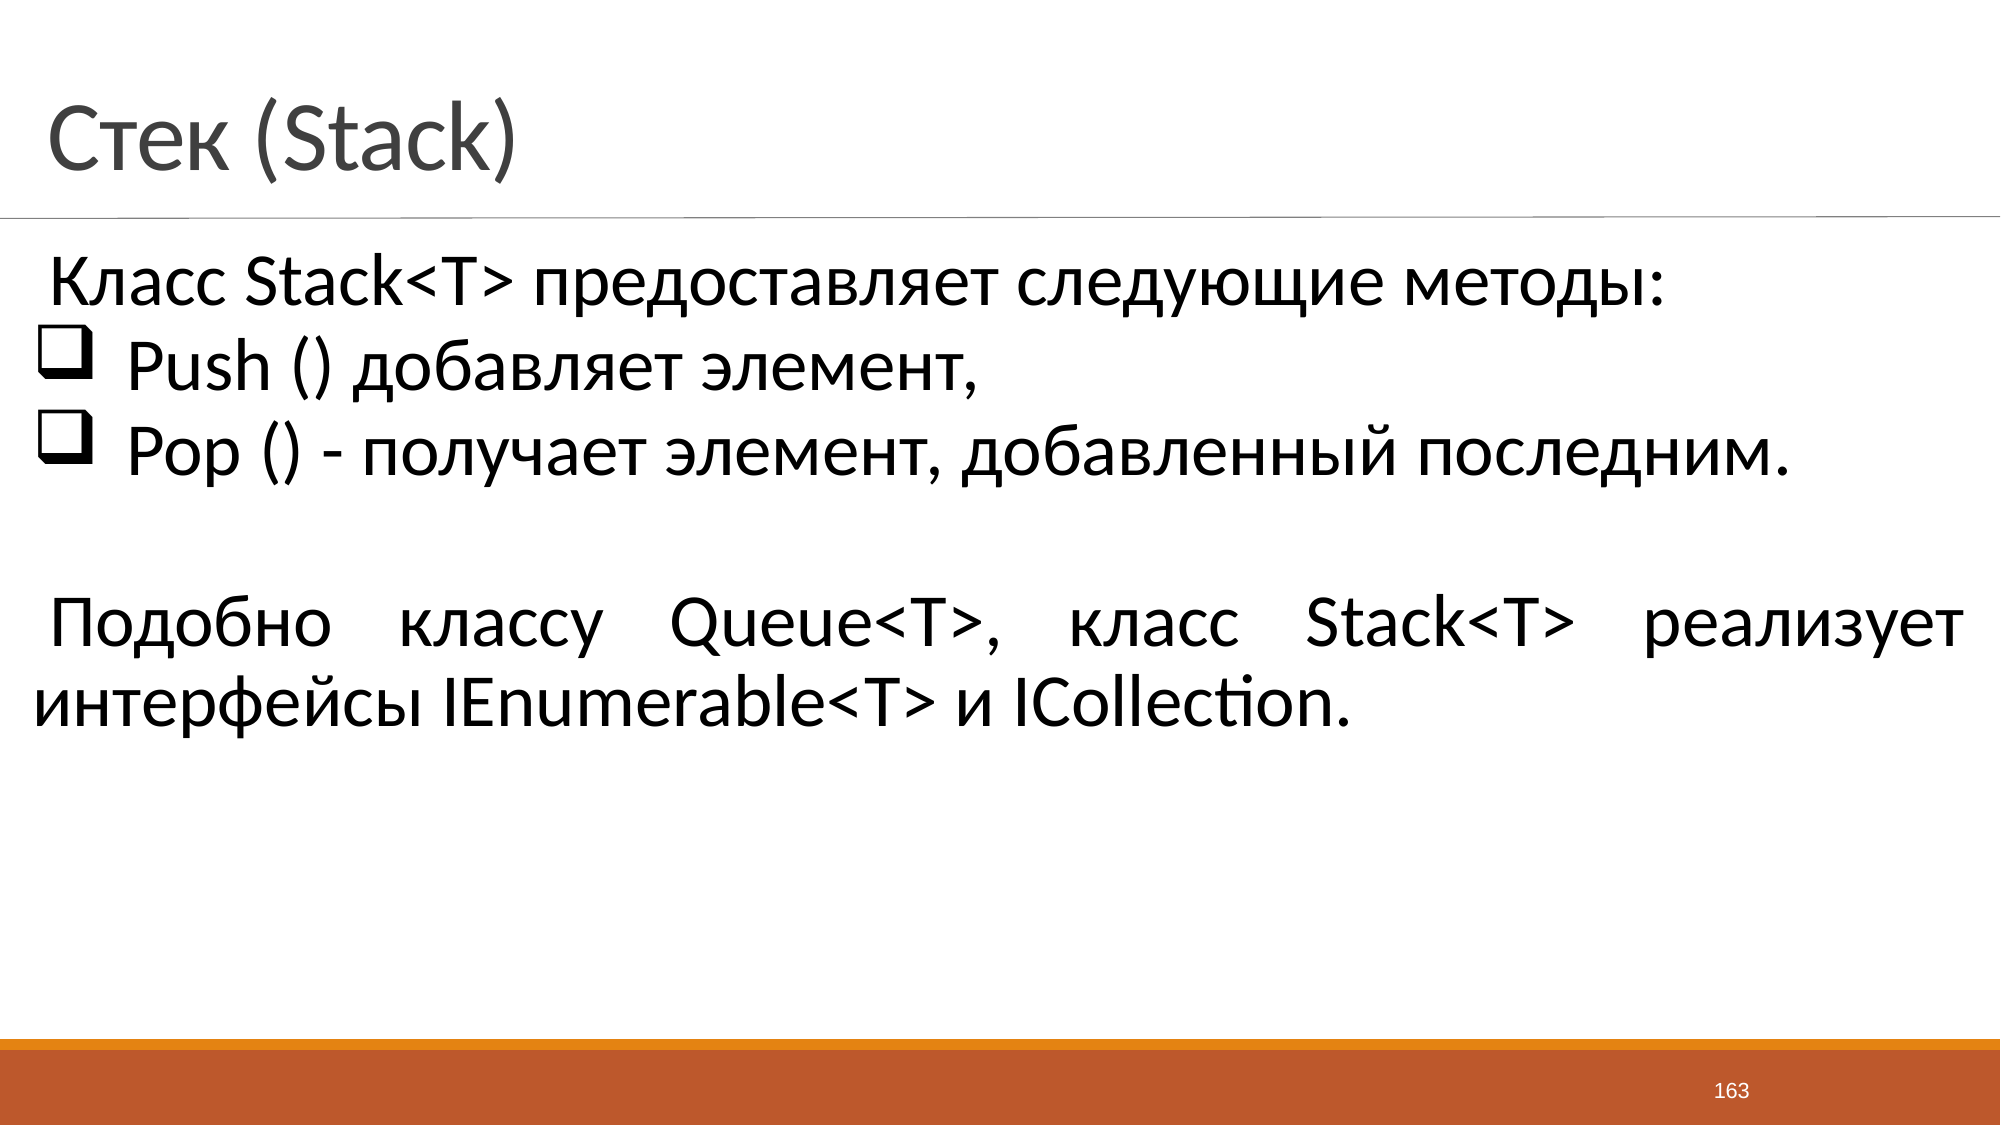

# Стек (Stack)
Класс Stack<T> предоставляет следующие методы:
Push () добавляет элемент,
Pop () - получает элемент, добавленный последним.

Подобно классу Queue<T>, класс Stack<T> реализует интерфейсы IEnumerable<T> и ICollection.
163